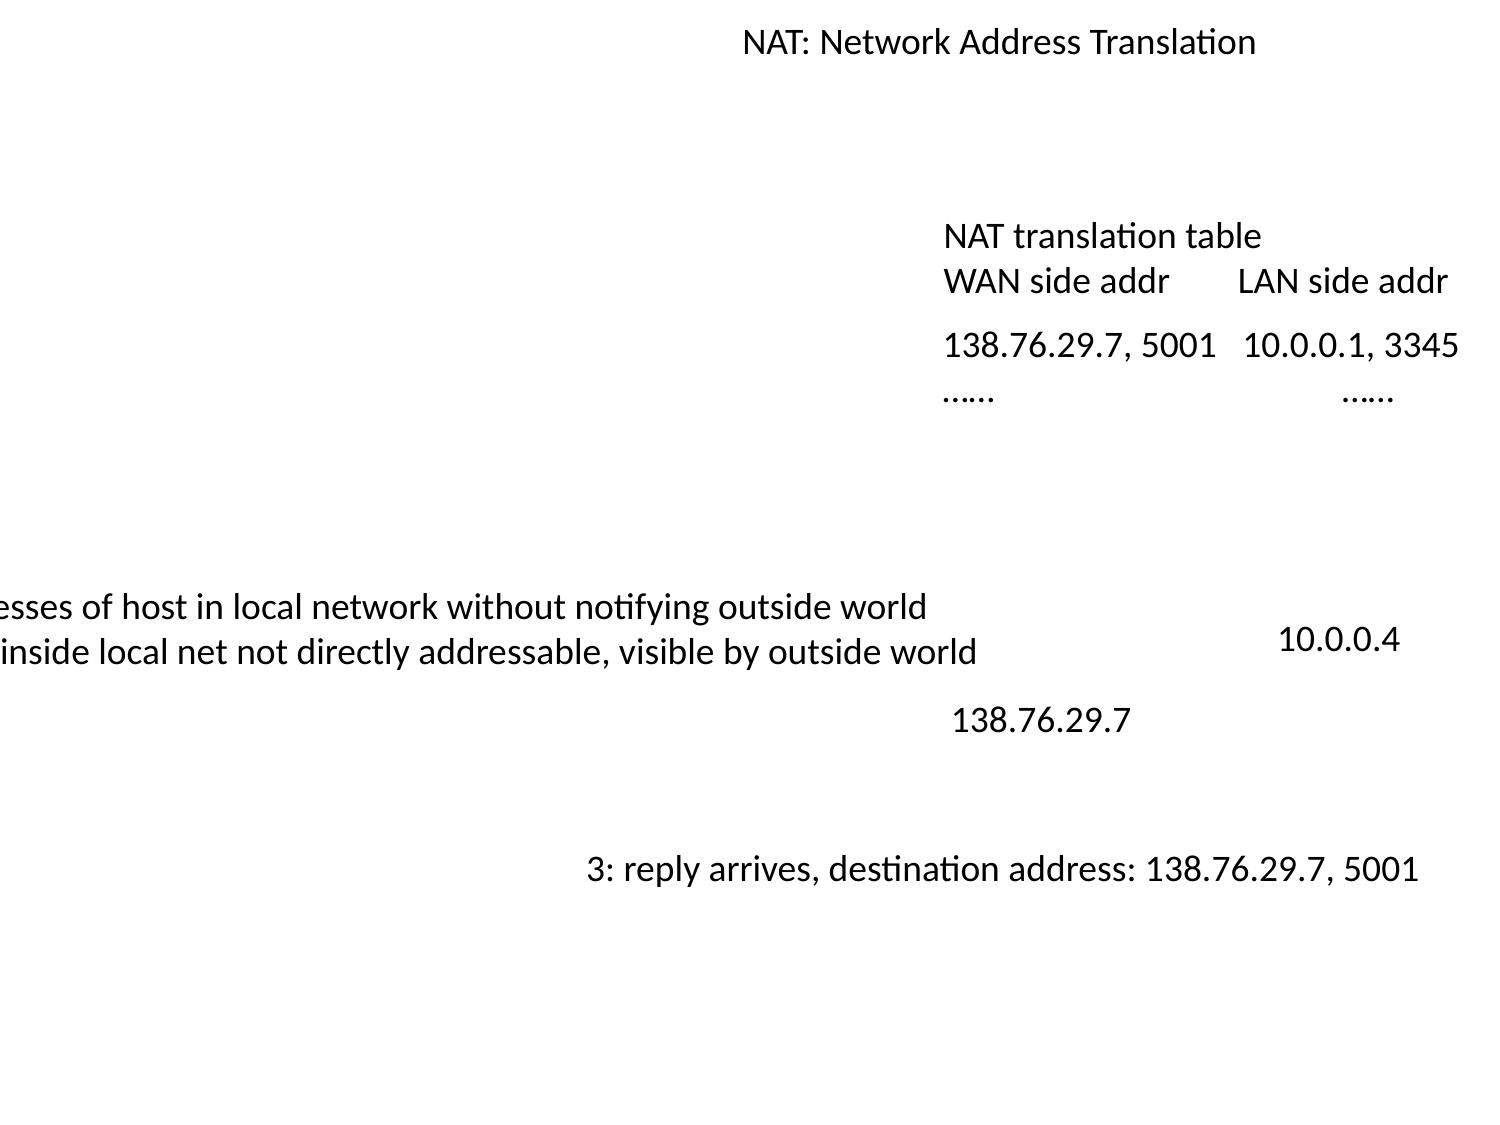

NAT: Network Address Translation

NAT translation table
WAN side addr        LAN side addr

138.76.29.7, 5001   10.0.0.1, 3345
……                                         ……

10.0.0.1
Advantages:
Can change addresses of host in local network without notifying outside world
Security: devices inside local net not directly addressable, visible by outside world

10.0.0.4
10.0.0.2
138.76.29.7
10.0.0.3
3: reply arrives, destination address: 138.76.29.7, 5001